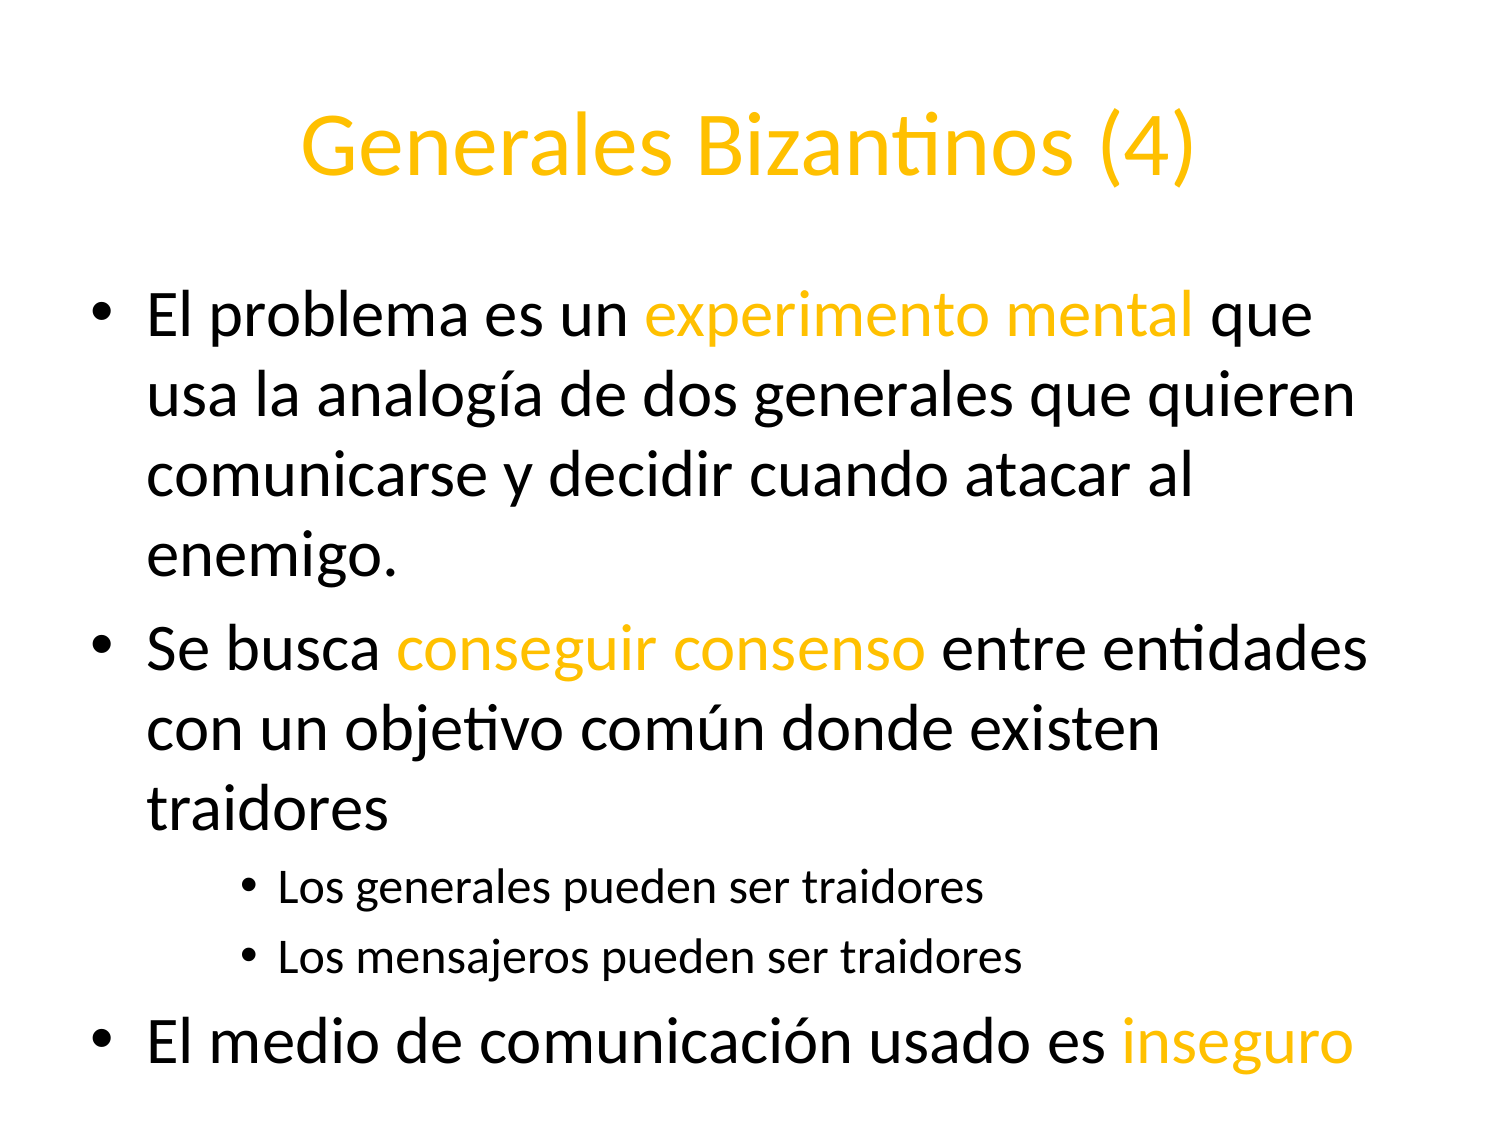

# Generales Bizantinos (4)
El problema es un experimento mental que usa la analogía de dos generales que quieren comunicarse y decidir cuando atacar al enemigo.
Se busca conseguir consenso entre entidades con un objetivo común donde existen traidores
Los generales pueden ser traidores
Los mensajeros pueden ser traidores
El medio de comunicación usado es inseguro